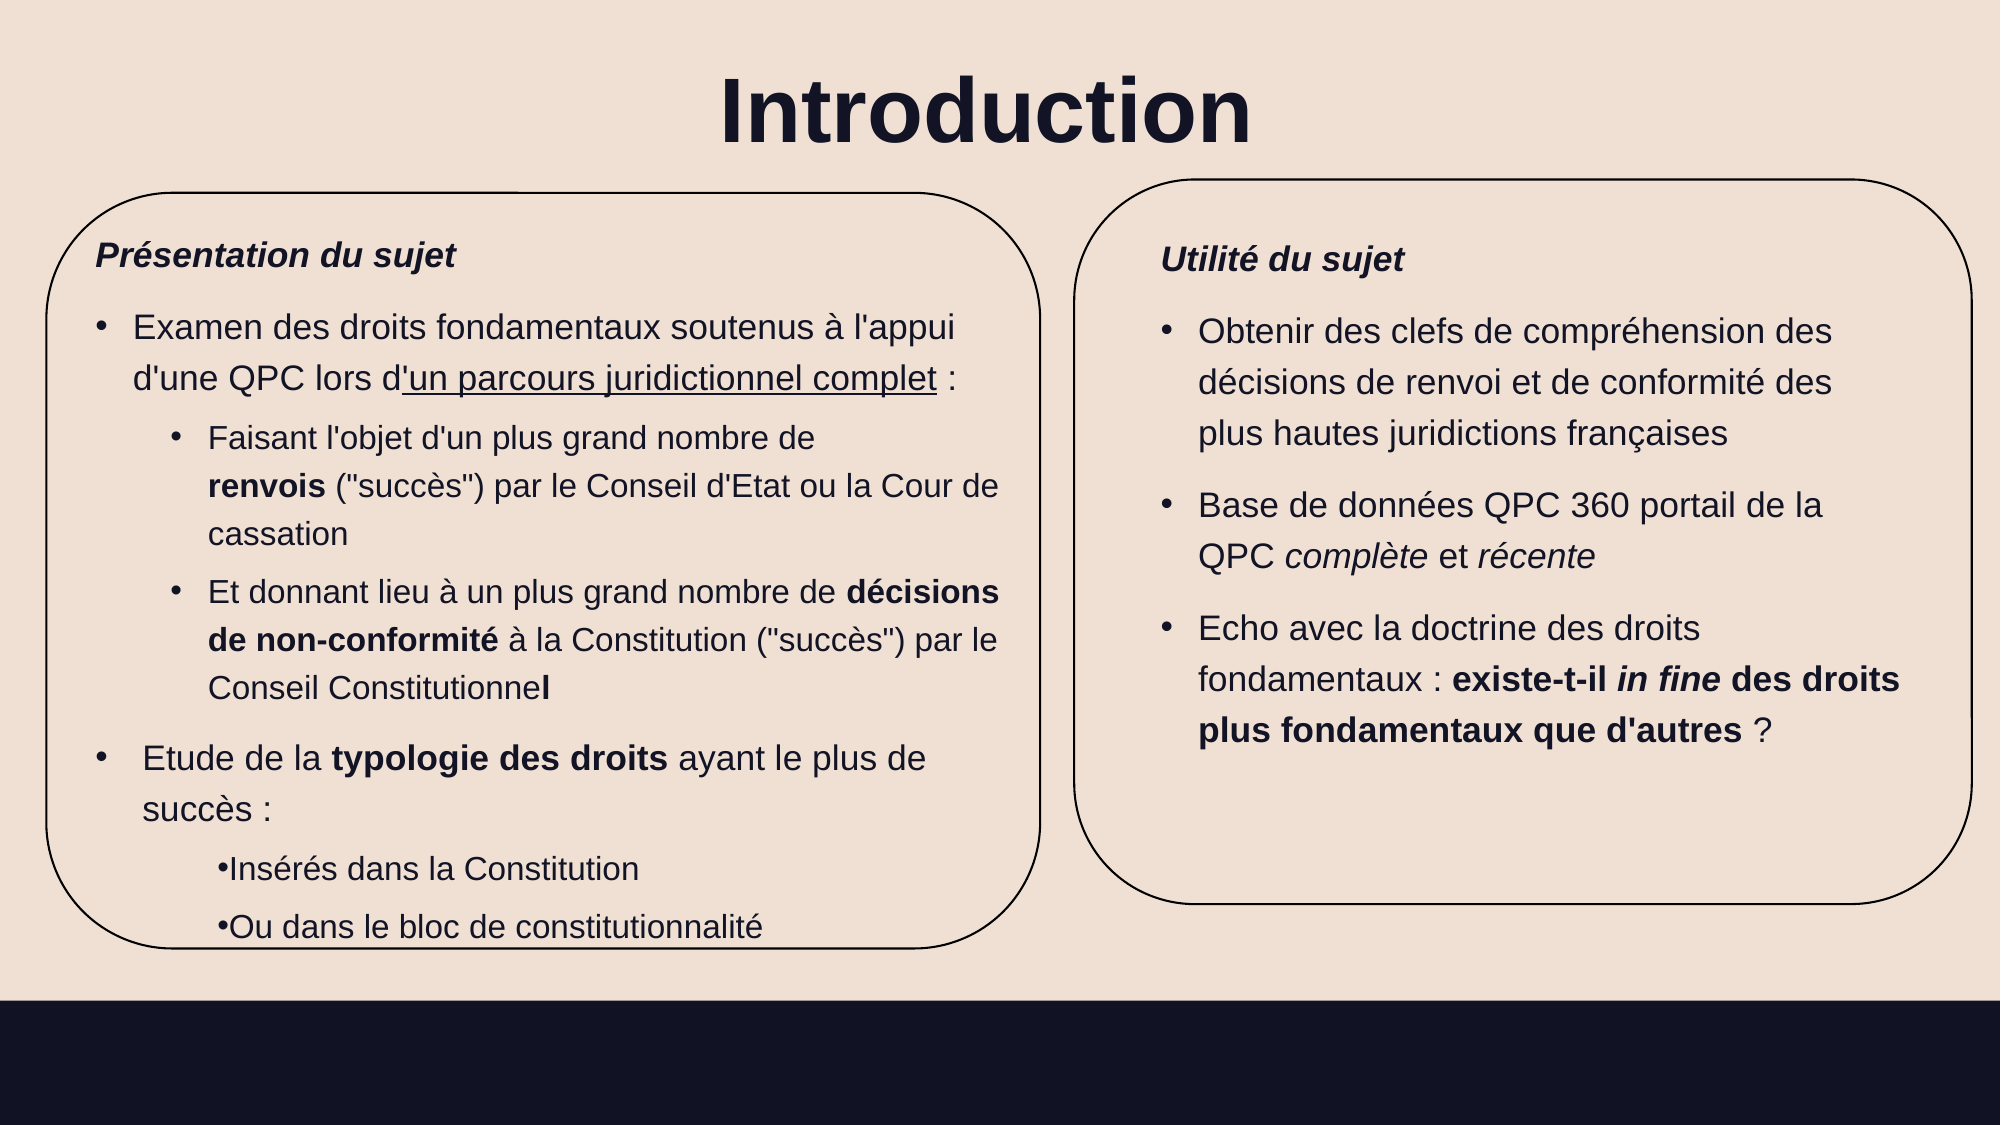

Introduction

Présentation du sujet
Examen des droits fondamentaux soutenus à l'appui d'une QPC lors d'un parcours juridictionnel complet :
Faisant l'objet d'un plus grand nombre de renvois ("succès") par le Conseil d'Etat ou la Cour de cassation
Et donnant lieu à un plus grand nombre de décisions de non-conformité à la Constitution ("succès") par le Conseil Constitutionnel
Etude de la typologie des droits ayant le plus de succès :
Insérés dans la Constitution
Ou dans le bloc de constitutionnalité

Utilité du sujet
Obtenir des clefs de compréhension des décisions de renvoi et de conformité des plus hautes juridictions françaises
Base de données QPC 360 portail de la QPC complète et récente
Echo avec la doctrine des droits fondamentaux : existe-t-il in fine des droits plus fondamentaux que d'autres ?

3